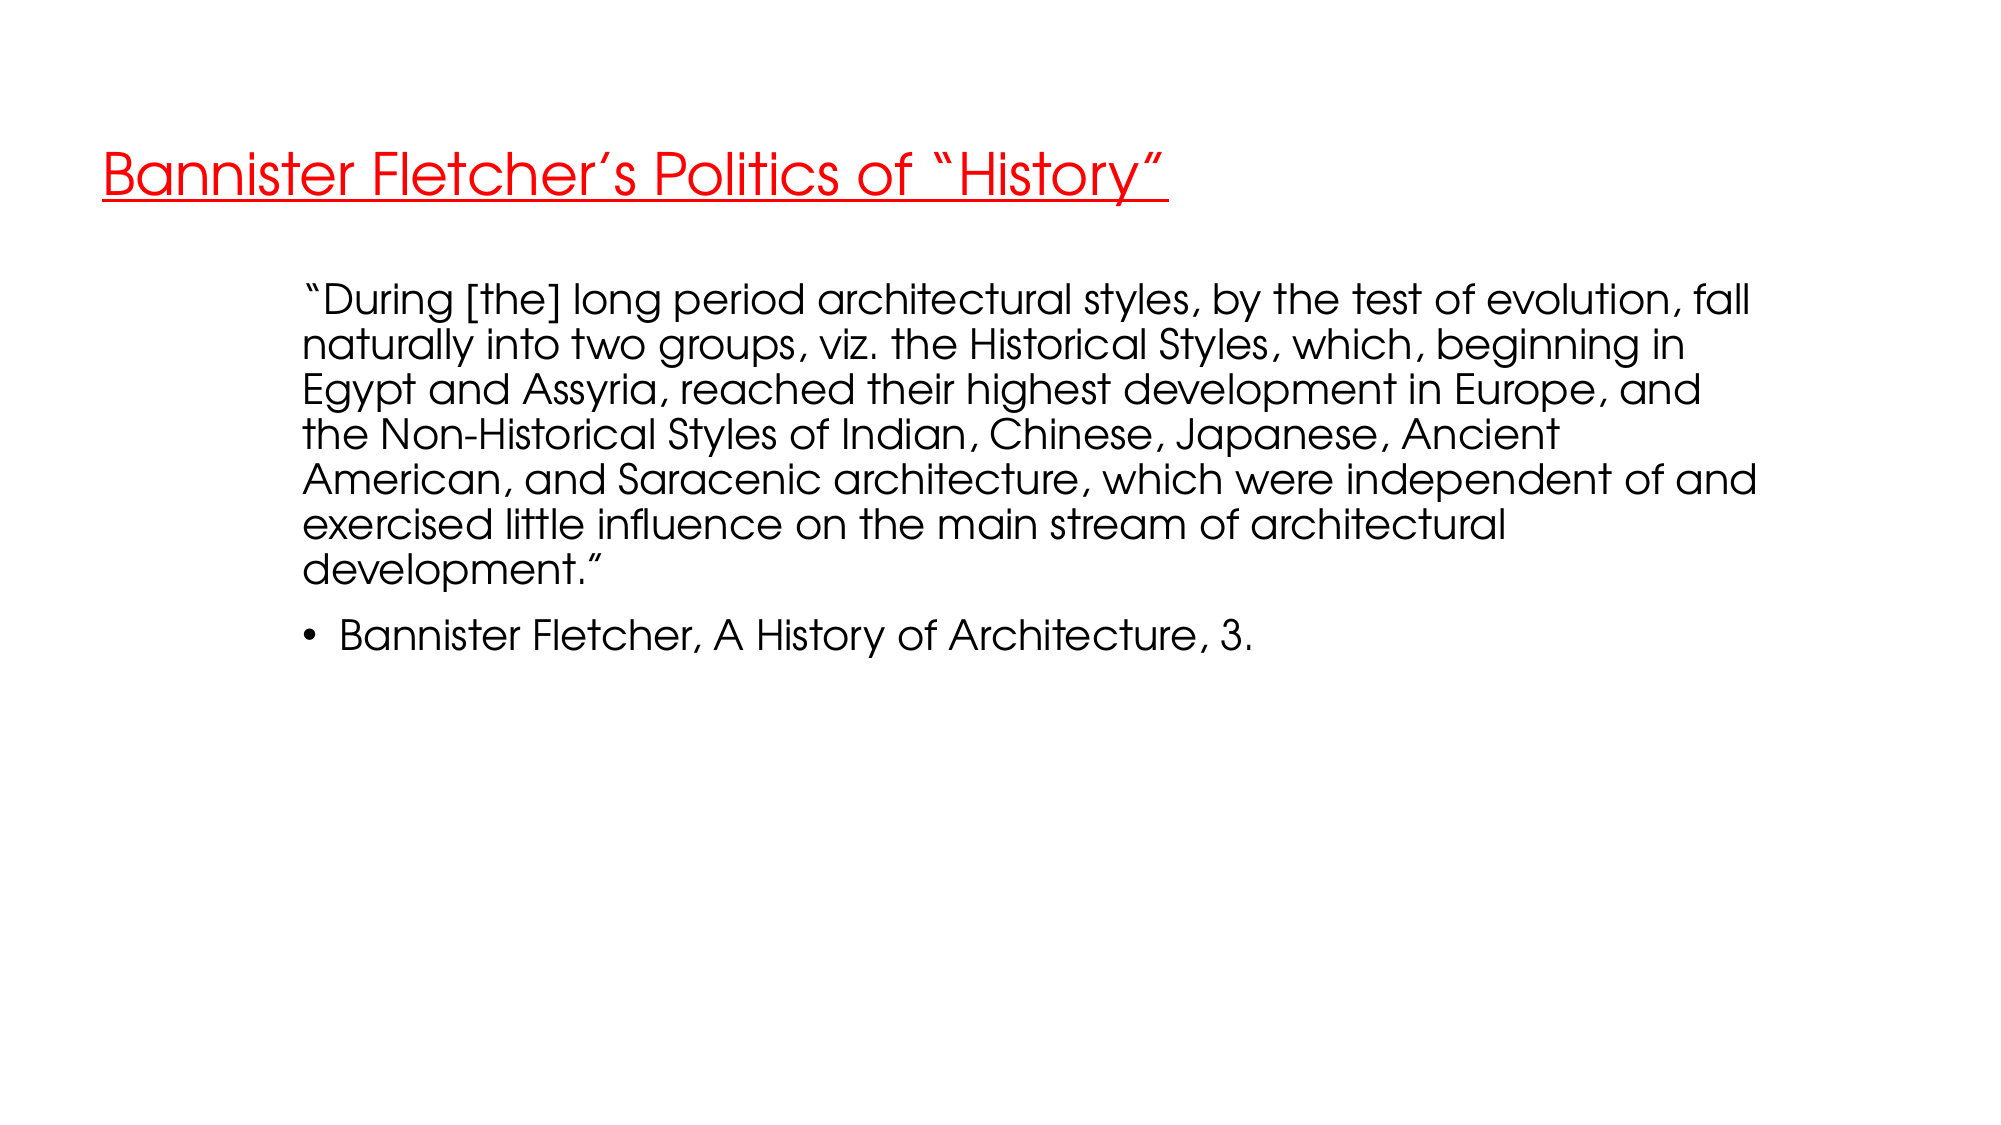

# Bannister Fletcher’s Politics of “History”
“During [the] long period architectural styles, by the test of evolution, fall naturally into two groups, viz. the Historical Styles, which, beginning in Egypt and Assyria, reached their highest development in Europe, and the Non-Historical Styles of Indian, Chinese, Japanese, Ancient American, and Saracenic architecture, which were independent of and exercised little influence on the main stream of architectural development.”
Bannister Fletcher, A History of Architecture, 3.